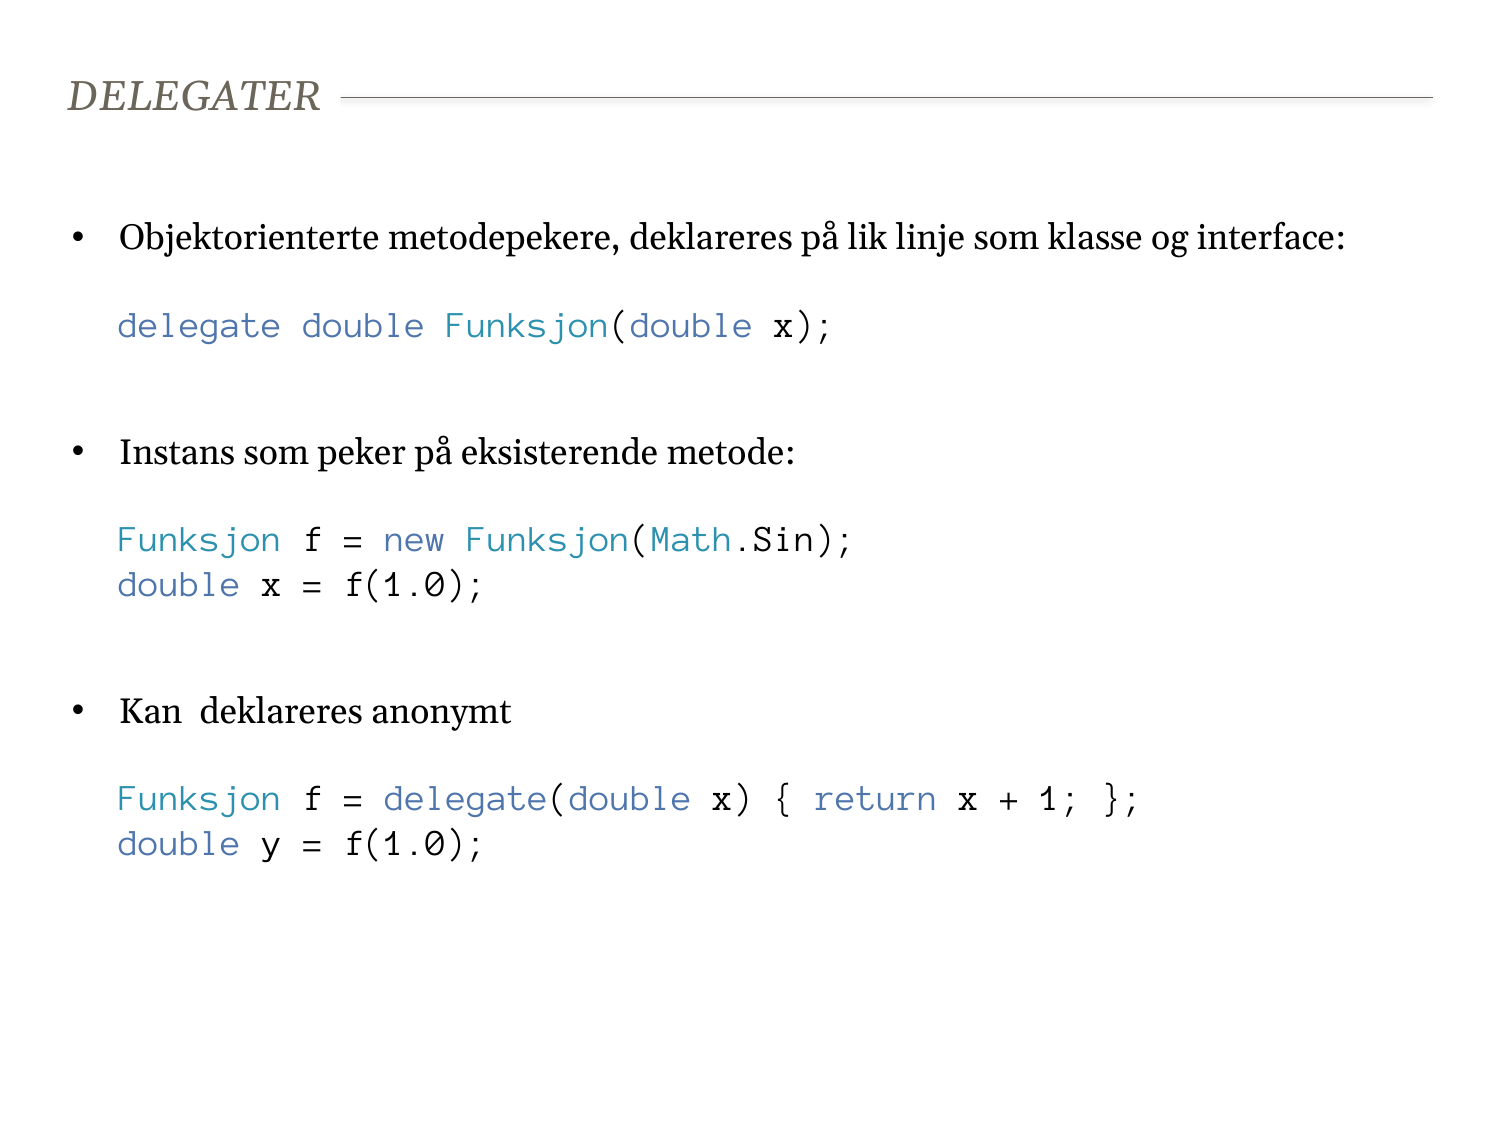

# Delegater
Objektorienterte metodepekere, deklareres på lik linje som klasse og interface:
delegate double Funksjon(double x);

Instans som peker på eksisterende metode:
Funksjon f = new Funksjon(Math.Sin);
double x = f(1.0);

Kan  deklareres anonymt
Funksjon f = delegate(double x) { return x + 1; };
double y = f(1.0);